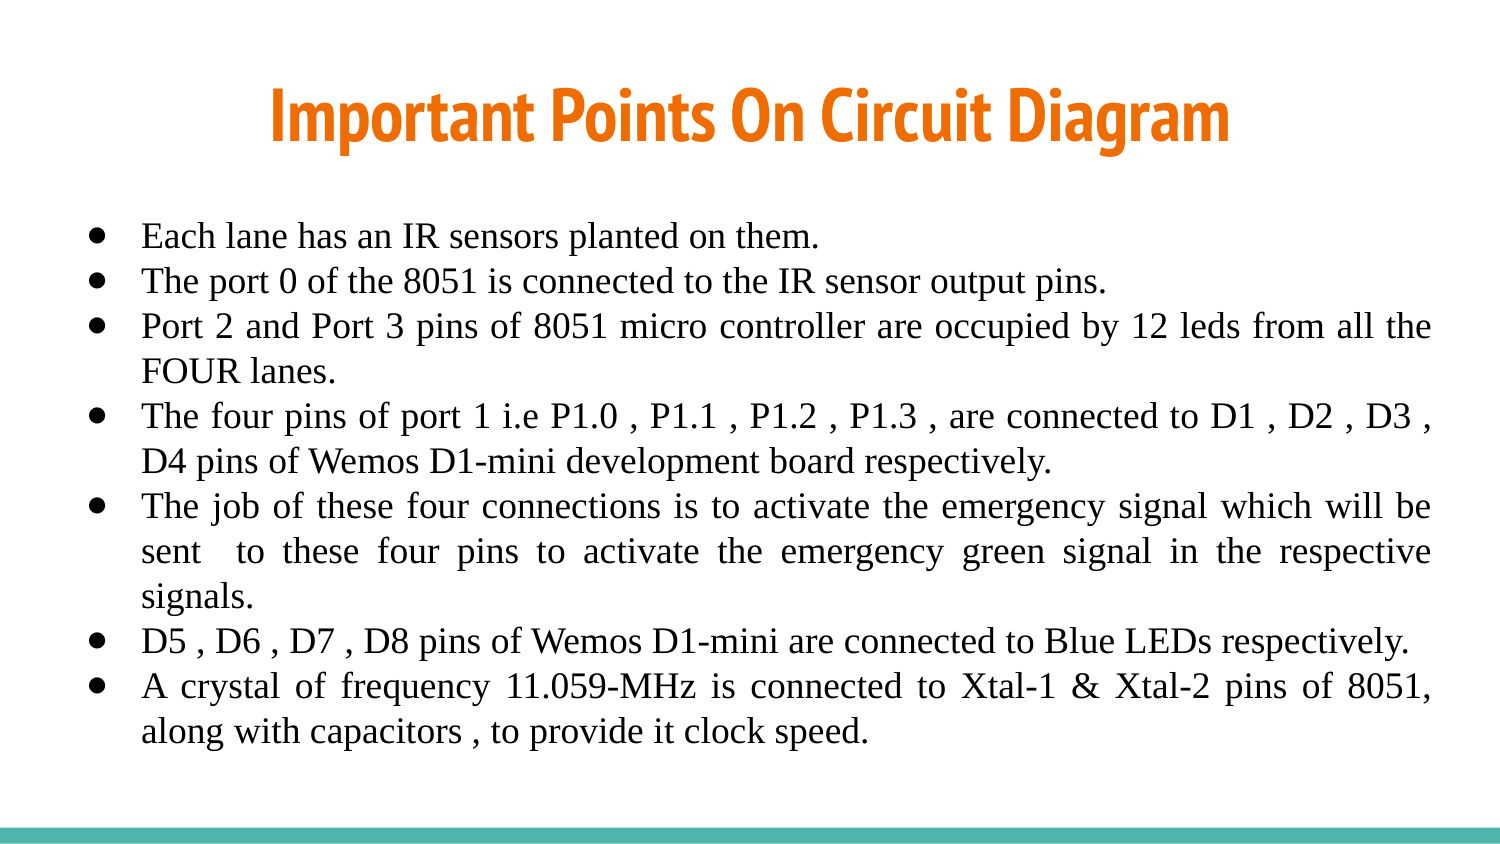

Important Points On Circuit Diagram

Each lane has an IR sensors planted on them.
The port 0 of the 8051 is connected to the IR sensor output pins.
Port 2 and Port 3 pins of 8051 micro controller are occupied by 12 leds from all the FOUR lanes.
The four pins of port 1 i.e P1.0 , P1.1 , P1.2 , P1.3 , are connected to D1 , D2 , D3 , D4 pins of Wemos D1-mini development board respectively.
The job of these four connections is to activate the emergency signal which will be sent  to these four pins to activate the emergency green signal in the respective signals.
D5 , D6 , D7 , D8 pins of Wemos D1-mini are connected to Blue LEDs respectively.
A crystal of frequency 11.059-MHz is connected to Xtal-1 & Xtal-2 pins of 8051, along with capacitors , to provide it clock speed.